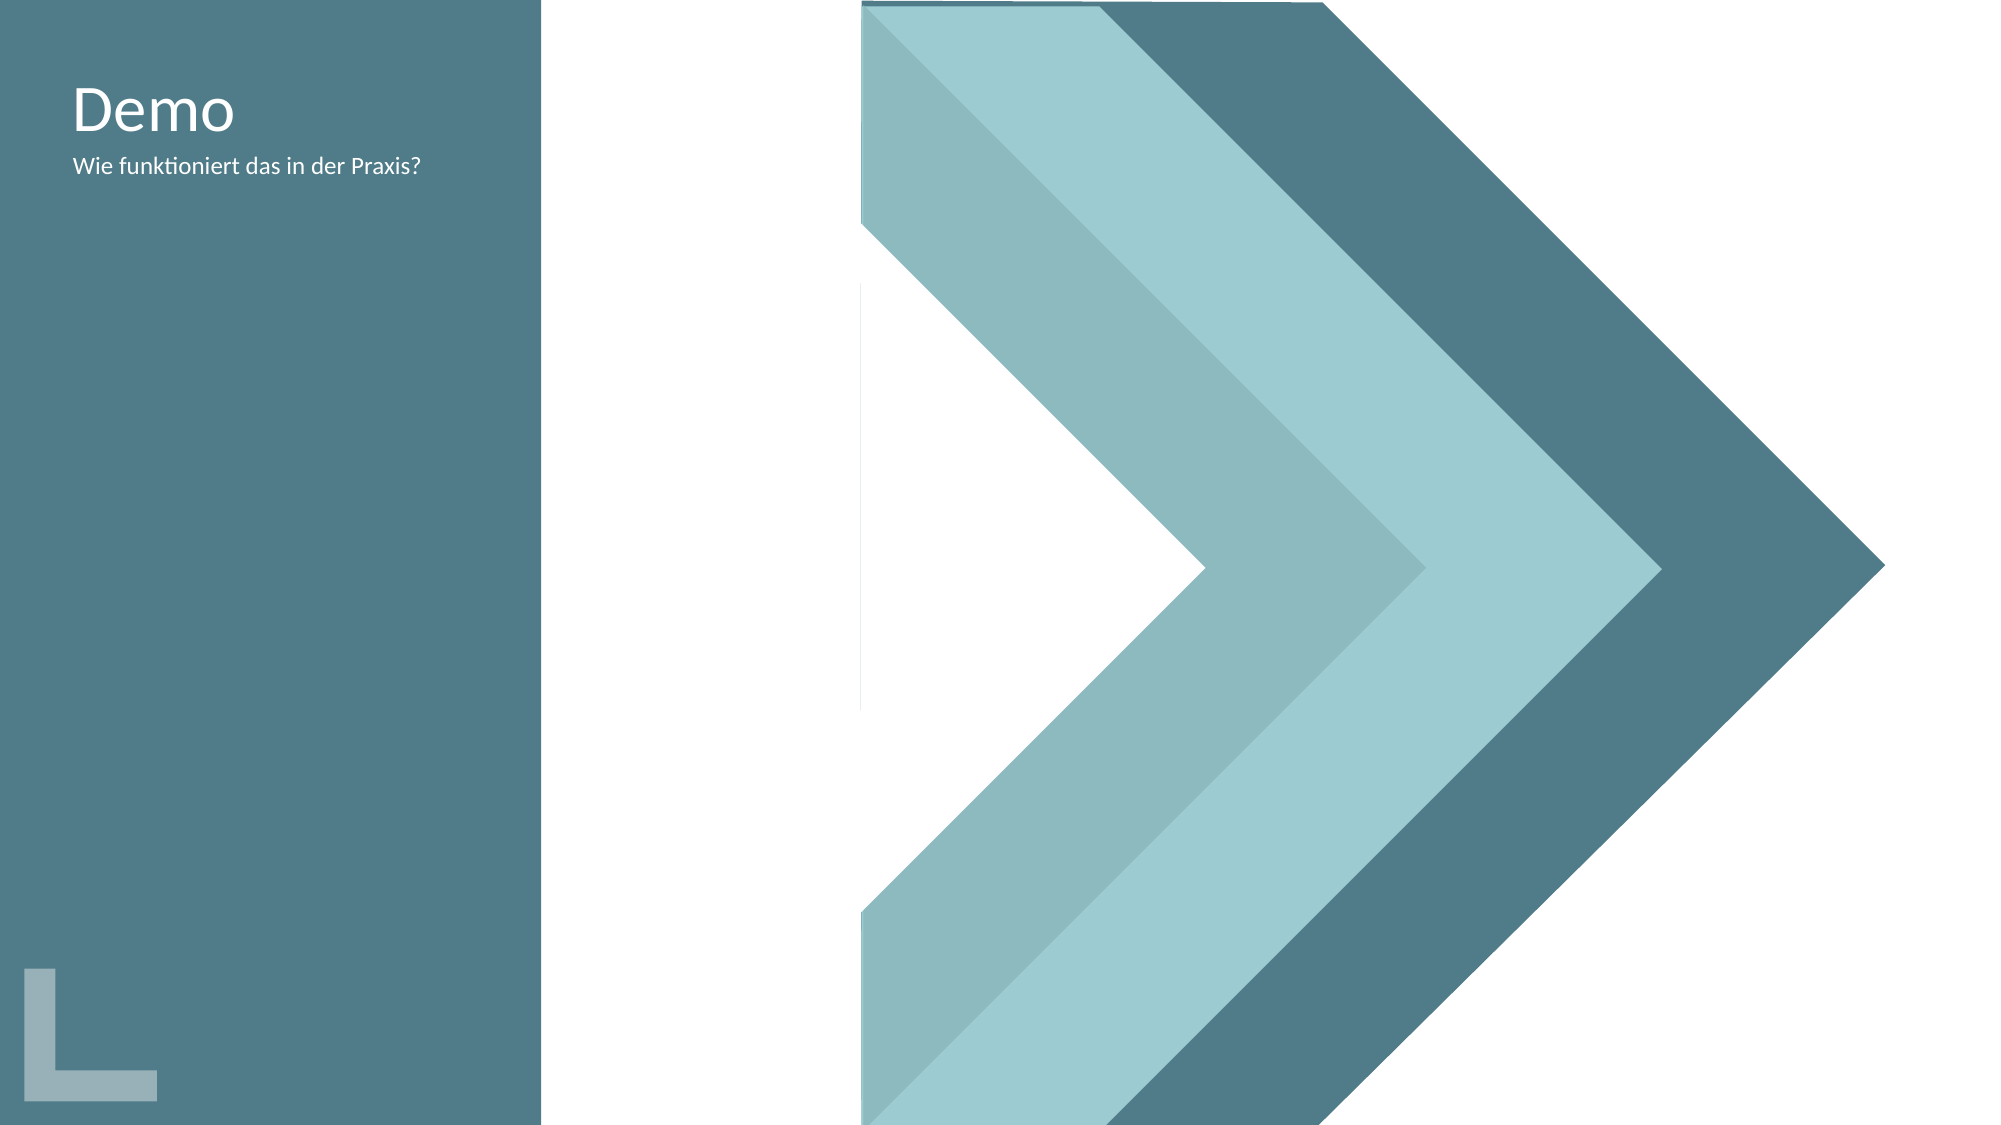

Demo

Wie funktioniert das in der Praxis?